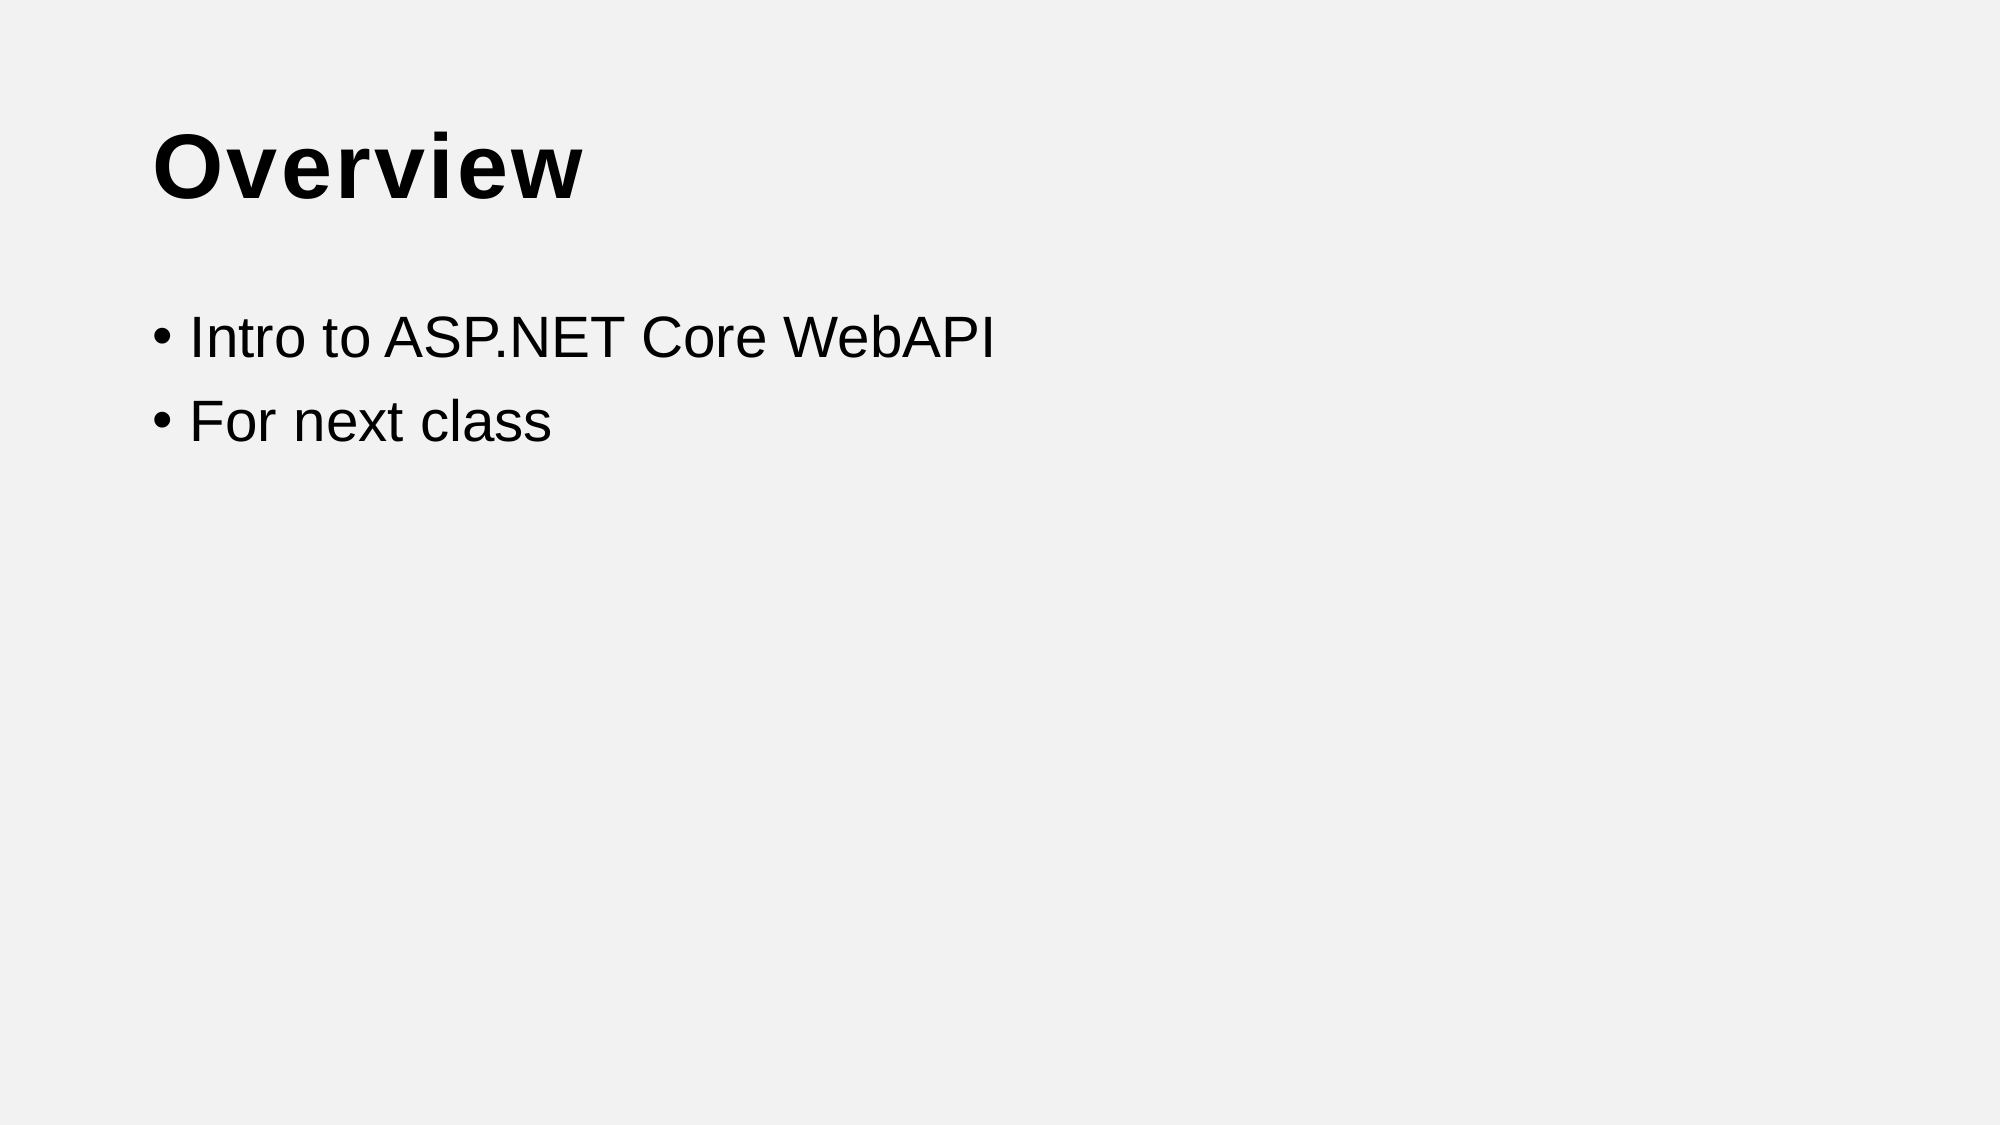

# Overview
Intro to ASP.NET Core WebAPI
For next class